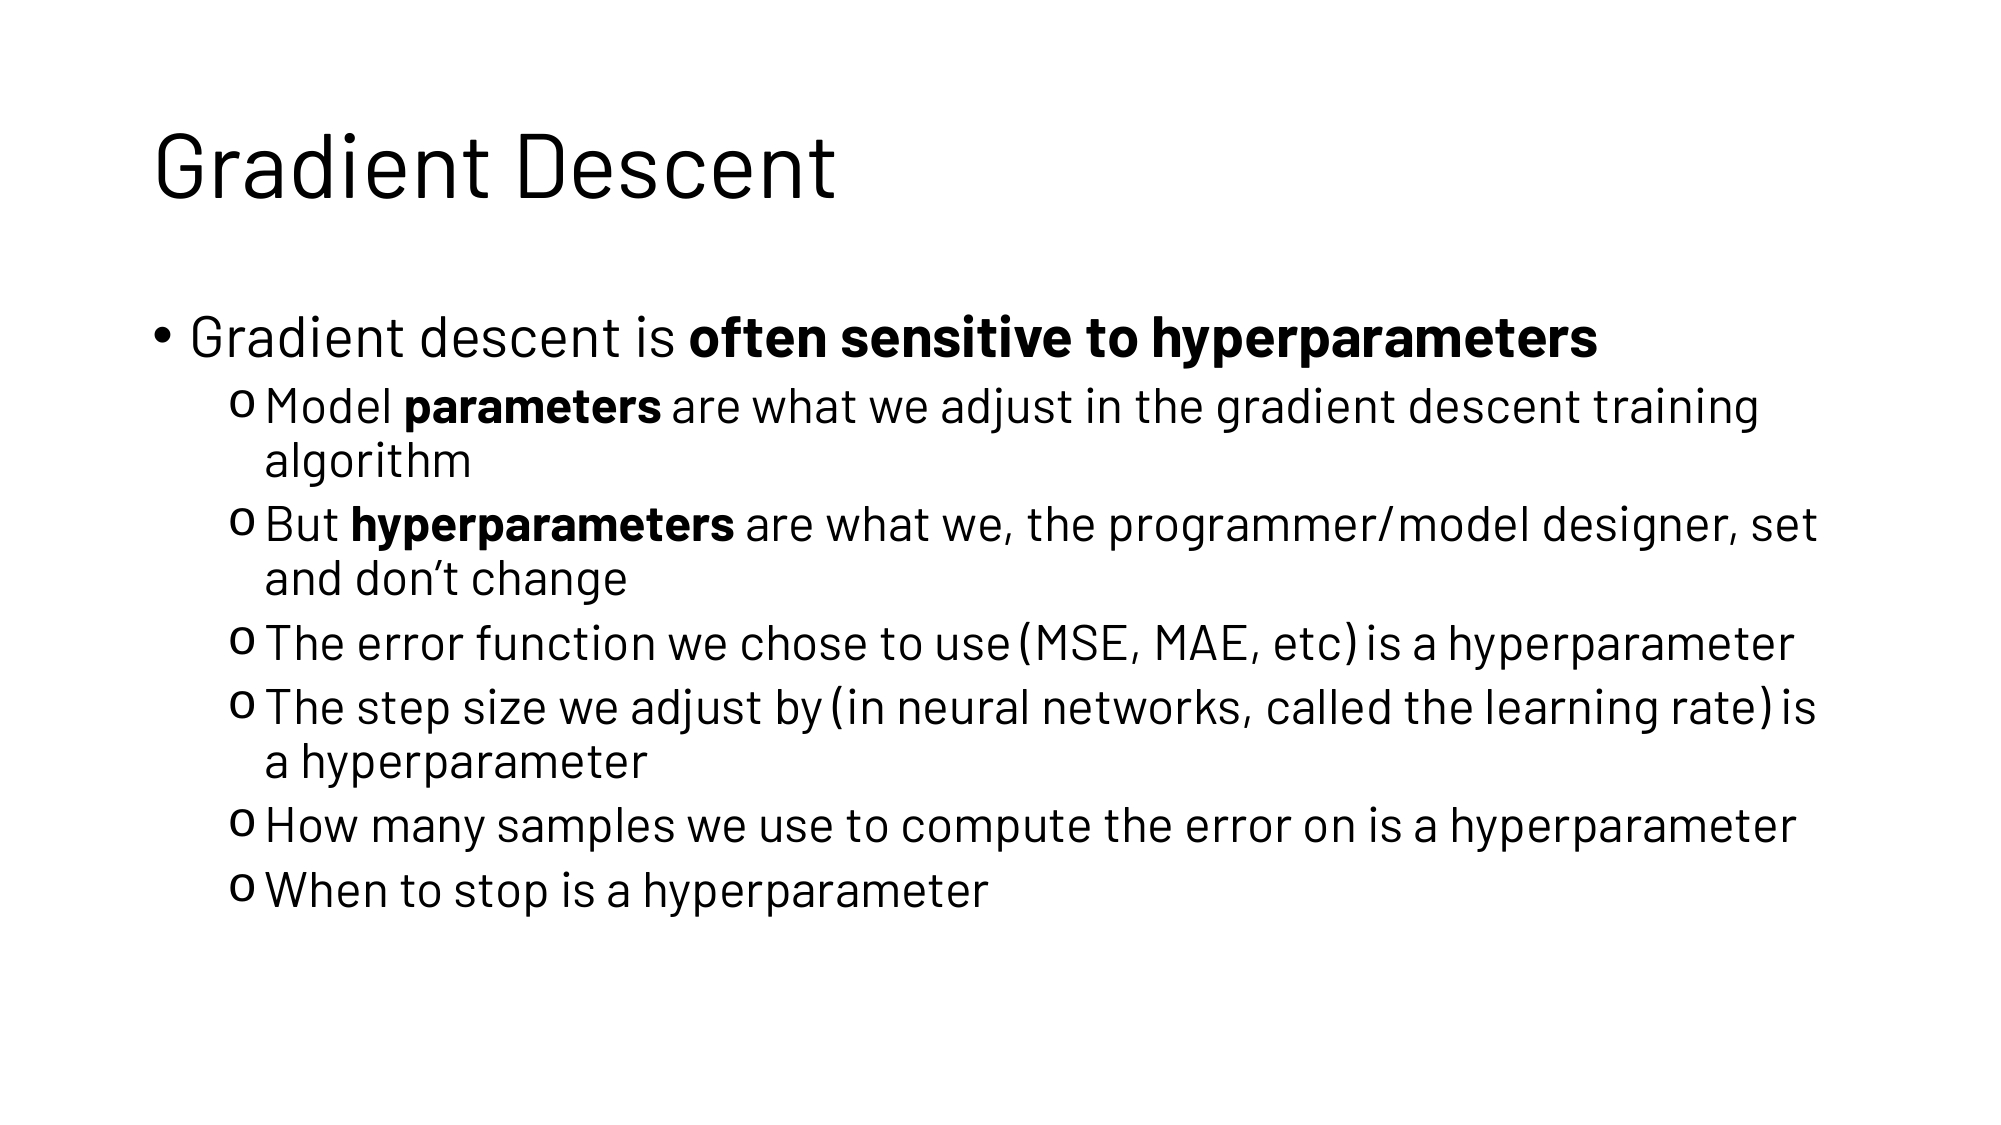

# Gradient Descent
Gradient descent is often sensitive to hyperparameters
Model parameters are what we adjust in the gradient descent training algorithm
But hyperparameters are what we, the programmer/model designer, set and don’t change
The error function we chose to use (MSE, MAE, etc) is a hyperparameter
The step size we adjust by (in neural networks, called the learning rate) is a hyperparameter
How many samples we use to compute the error on is a hyperparameter
When to stop is a hyperparameter